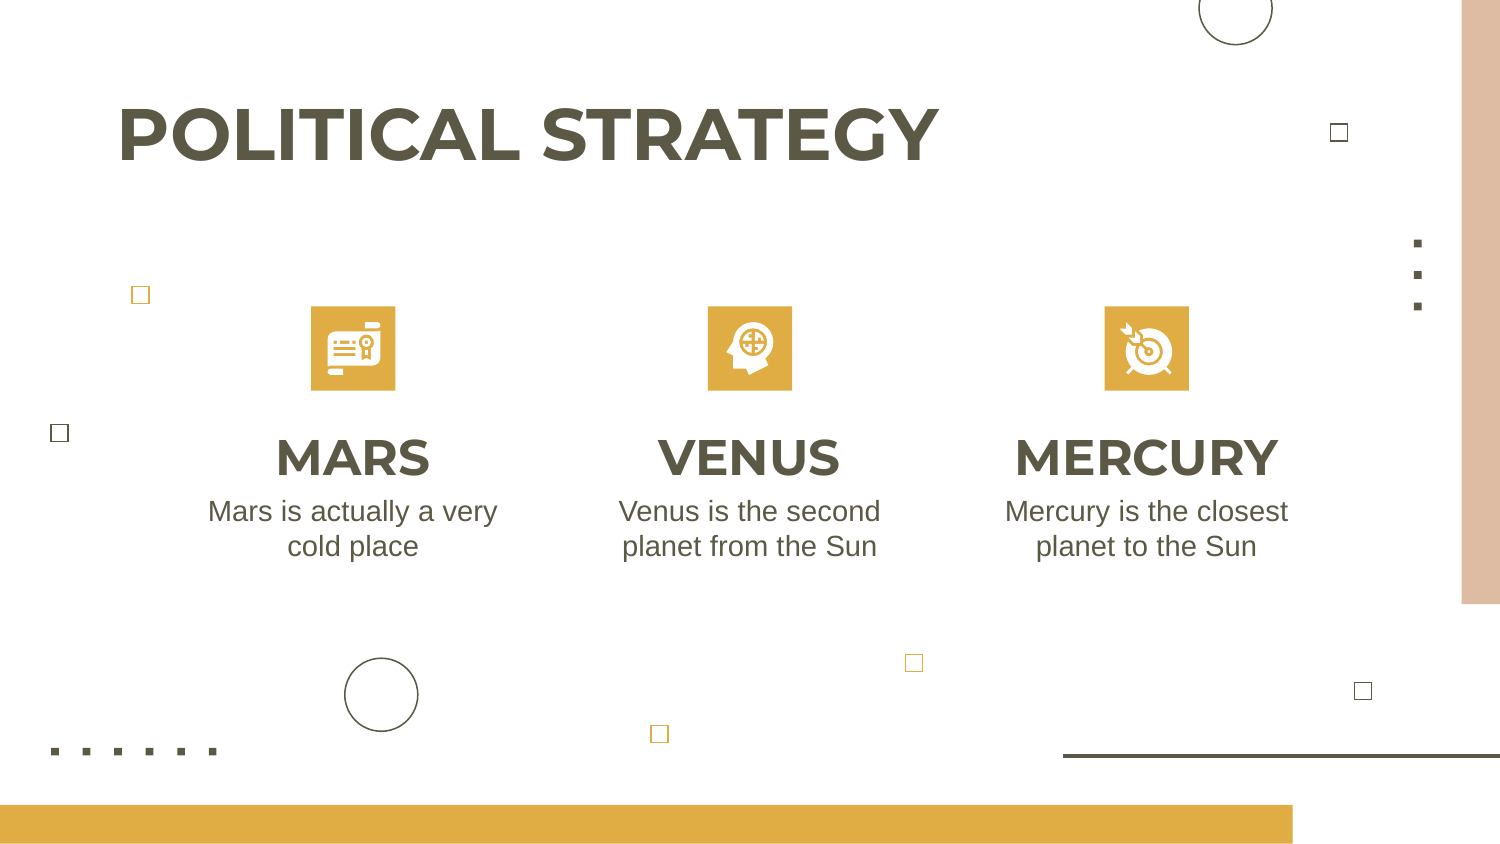

# POLITICAL STRATEGY

MARS
VENUS
MERCURY
Mars is actually a very cold place
Venus is the second planet from the Sun
Mercury is the closest planet to the Sun